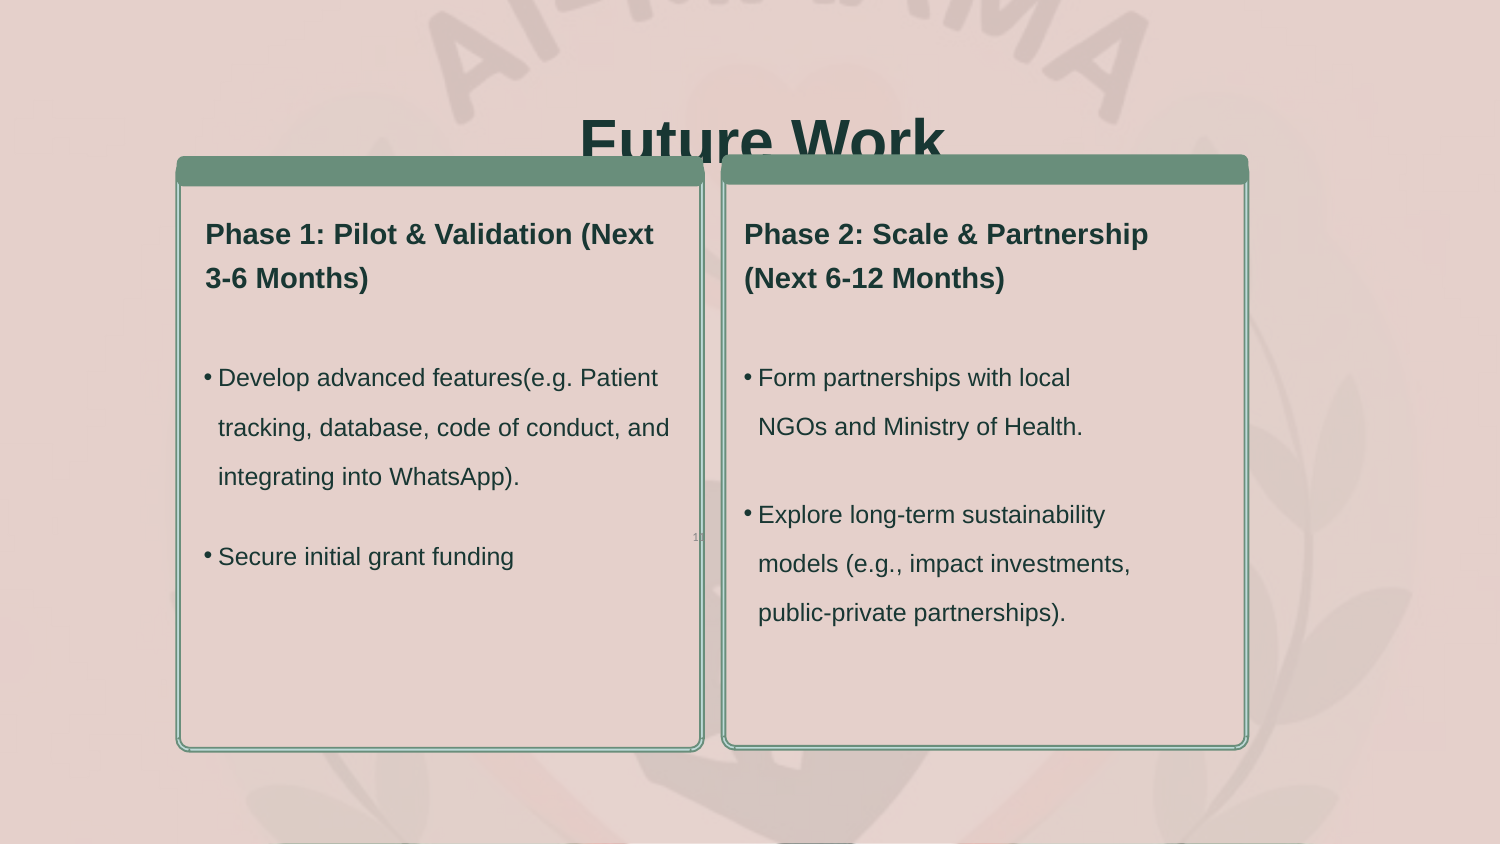

Future Work

Phase 2: Scale & Partnership (Next 6-12 Months)
Phase 1: Pilot & Validation (Next 3-6 Months)
Develop advanced features(e.g. Patient tracking, database, code of conduct, and integrating into WhatsApp).

Form partnerships with local NGOs and Ministry of Health.
Explore long-term sustainability models (e.g., impact investments, public-private partnerships).
Secure initial grant funding
11